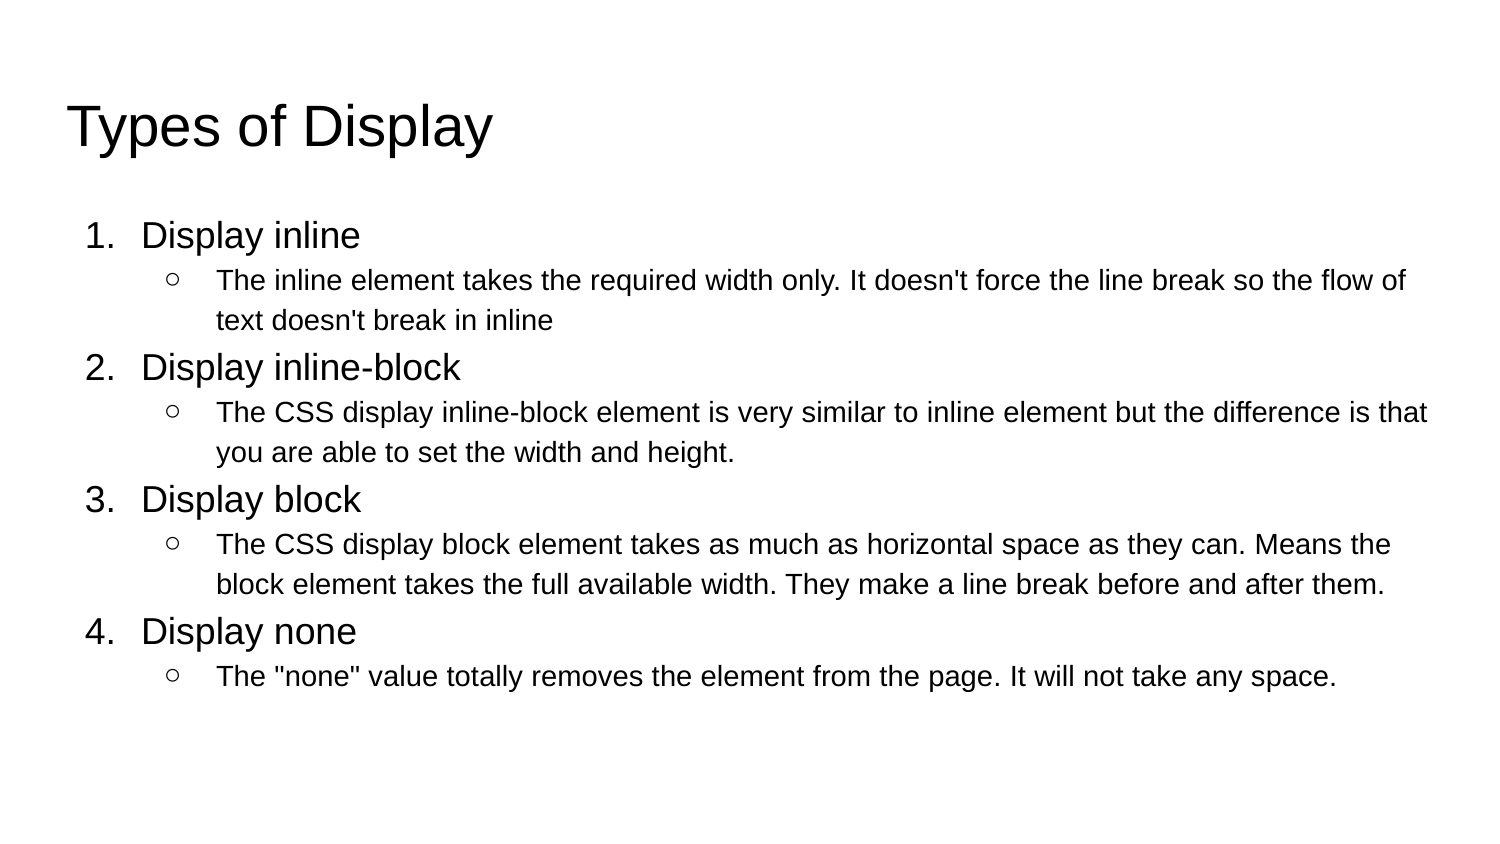

# Types of Display
Display inline
The inline element takes the required width only. It doesn't force the line break so the flow of text doesn't break in inline
Display inline-block
The CSS display inline-block element is very similar to inline element but the difference is that you are able to set the width and height.
Display block
The CSS display block element takes as much as horizontal space as they can. Means the block element takes the full available width. They make a line break before and after them.
Display none
The "none" value totally removes the element from the page. It will not take any space.